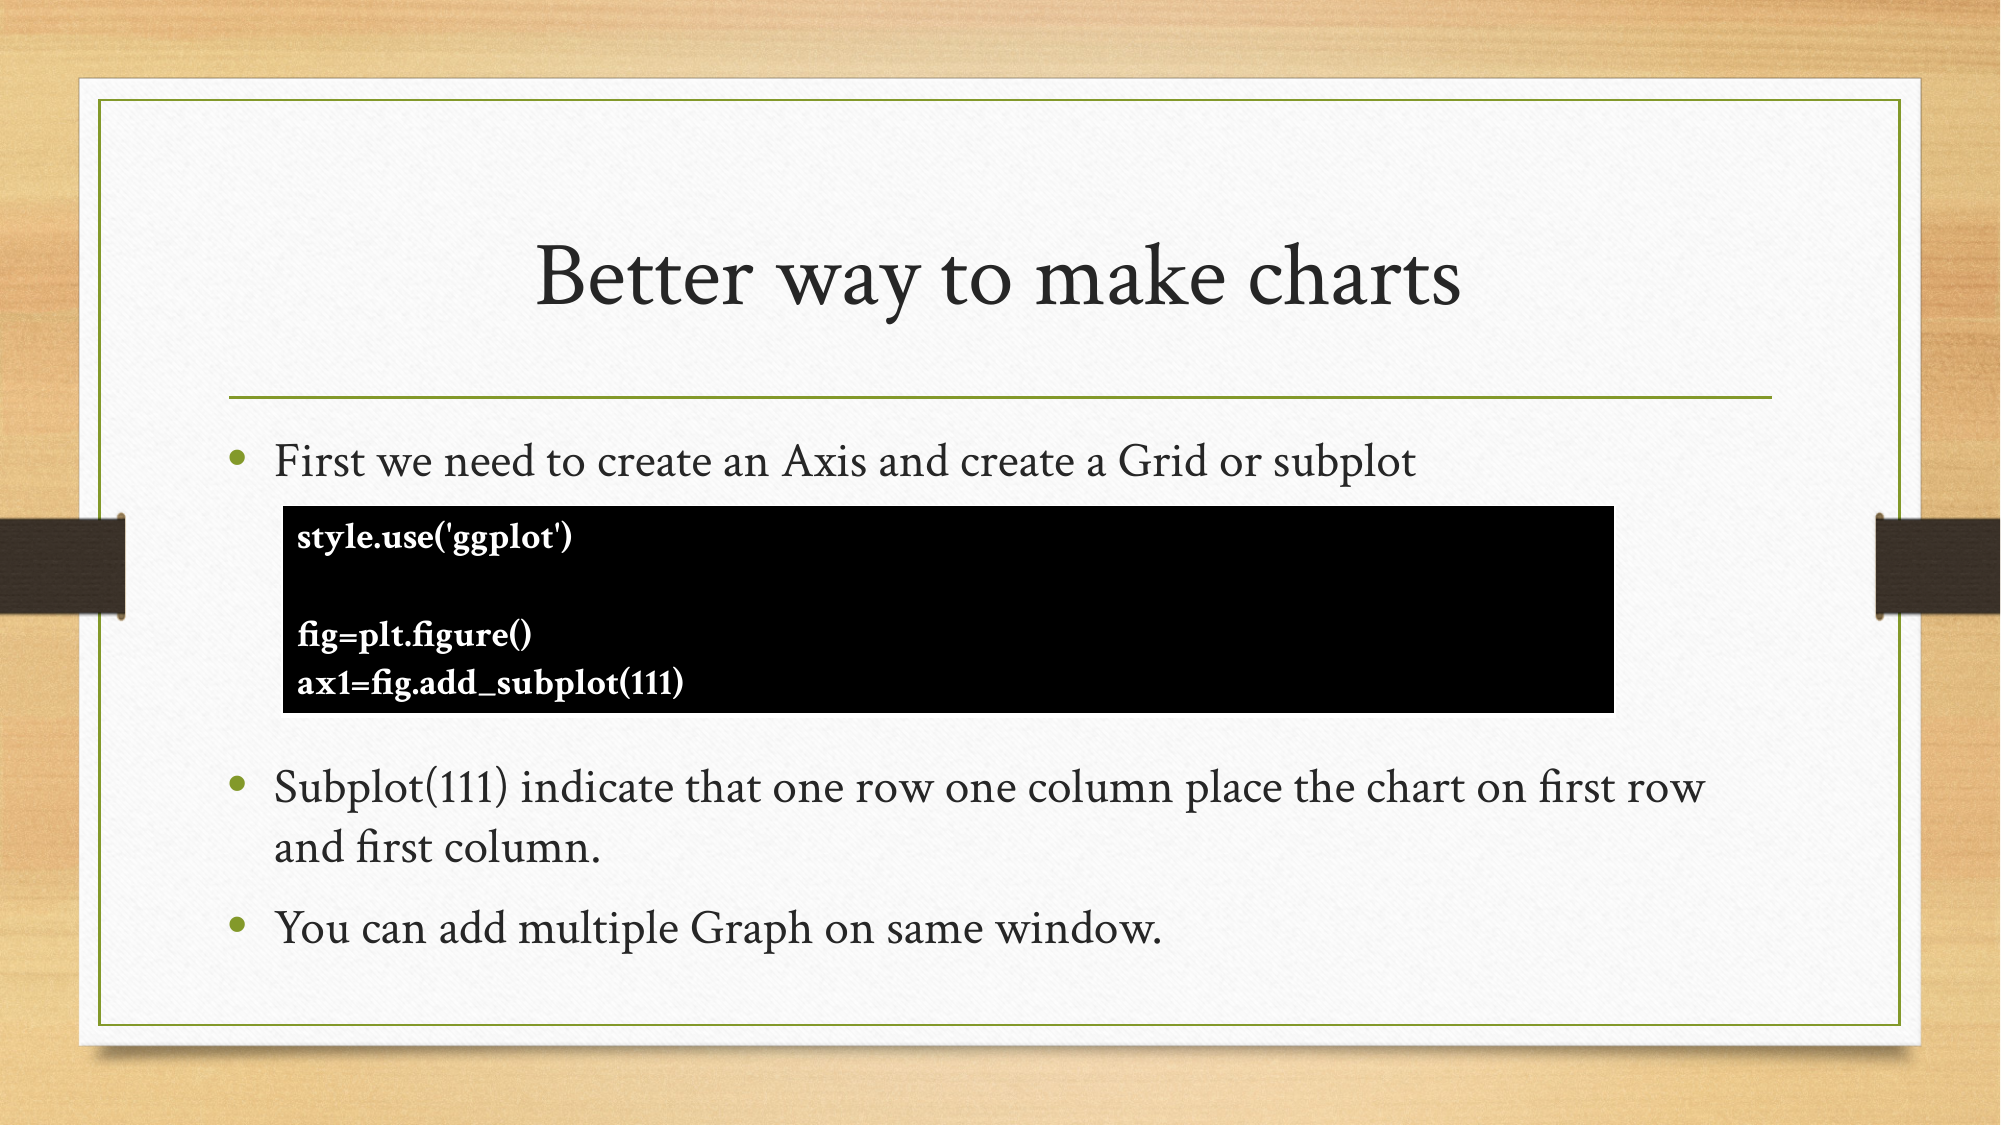

# Better way to make charts
First we need to create an Axis and create a Grid or subplot

Subplot(111) indicate that one row one column place the chart on first row and first column.
You can add multiple Graph on same window.

| style.use('ggplot') fig=plt.figure() ax1=fig.add\_subplot(111) |
| --- |